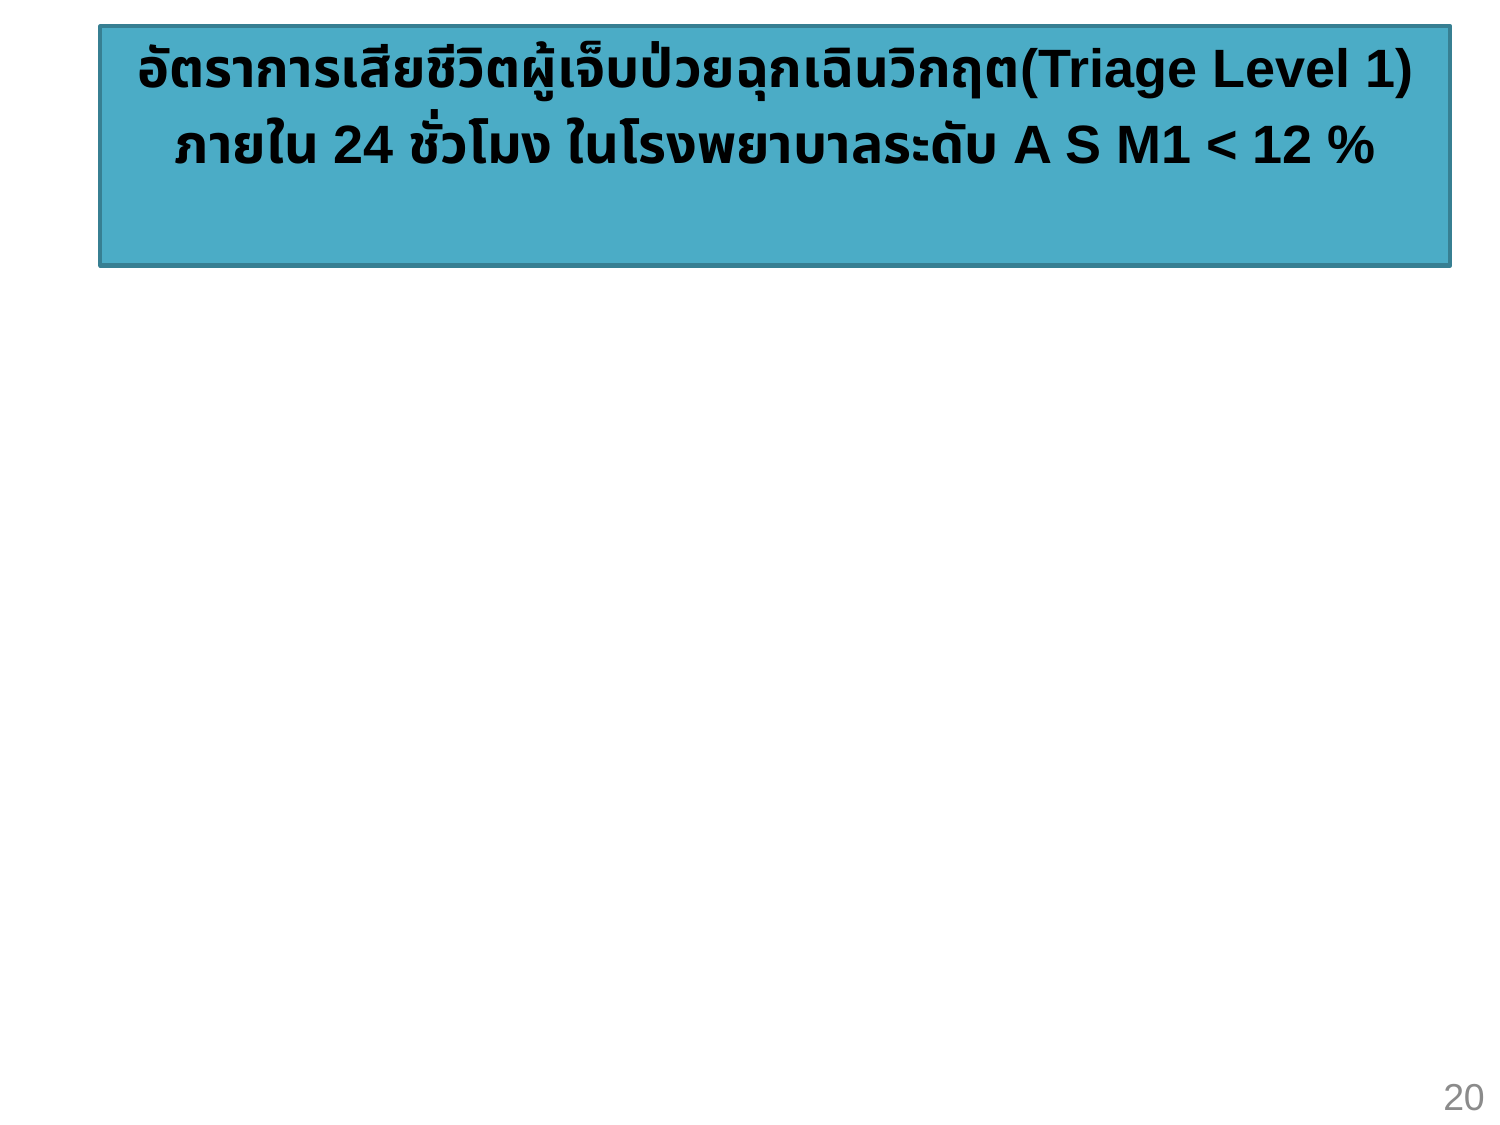

อัตราการเสียชีวิตผู้เจ็บป่วยฉุกเฉินวิกฤต(Triage Level 1)
ภายใน 24 ชั่วโมง ในโรงพยาบาลระดับ A S M1 < 12 %
20